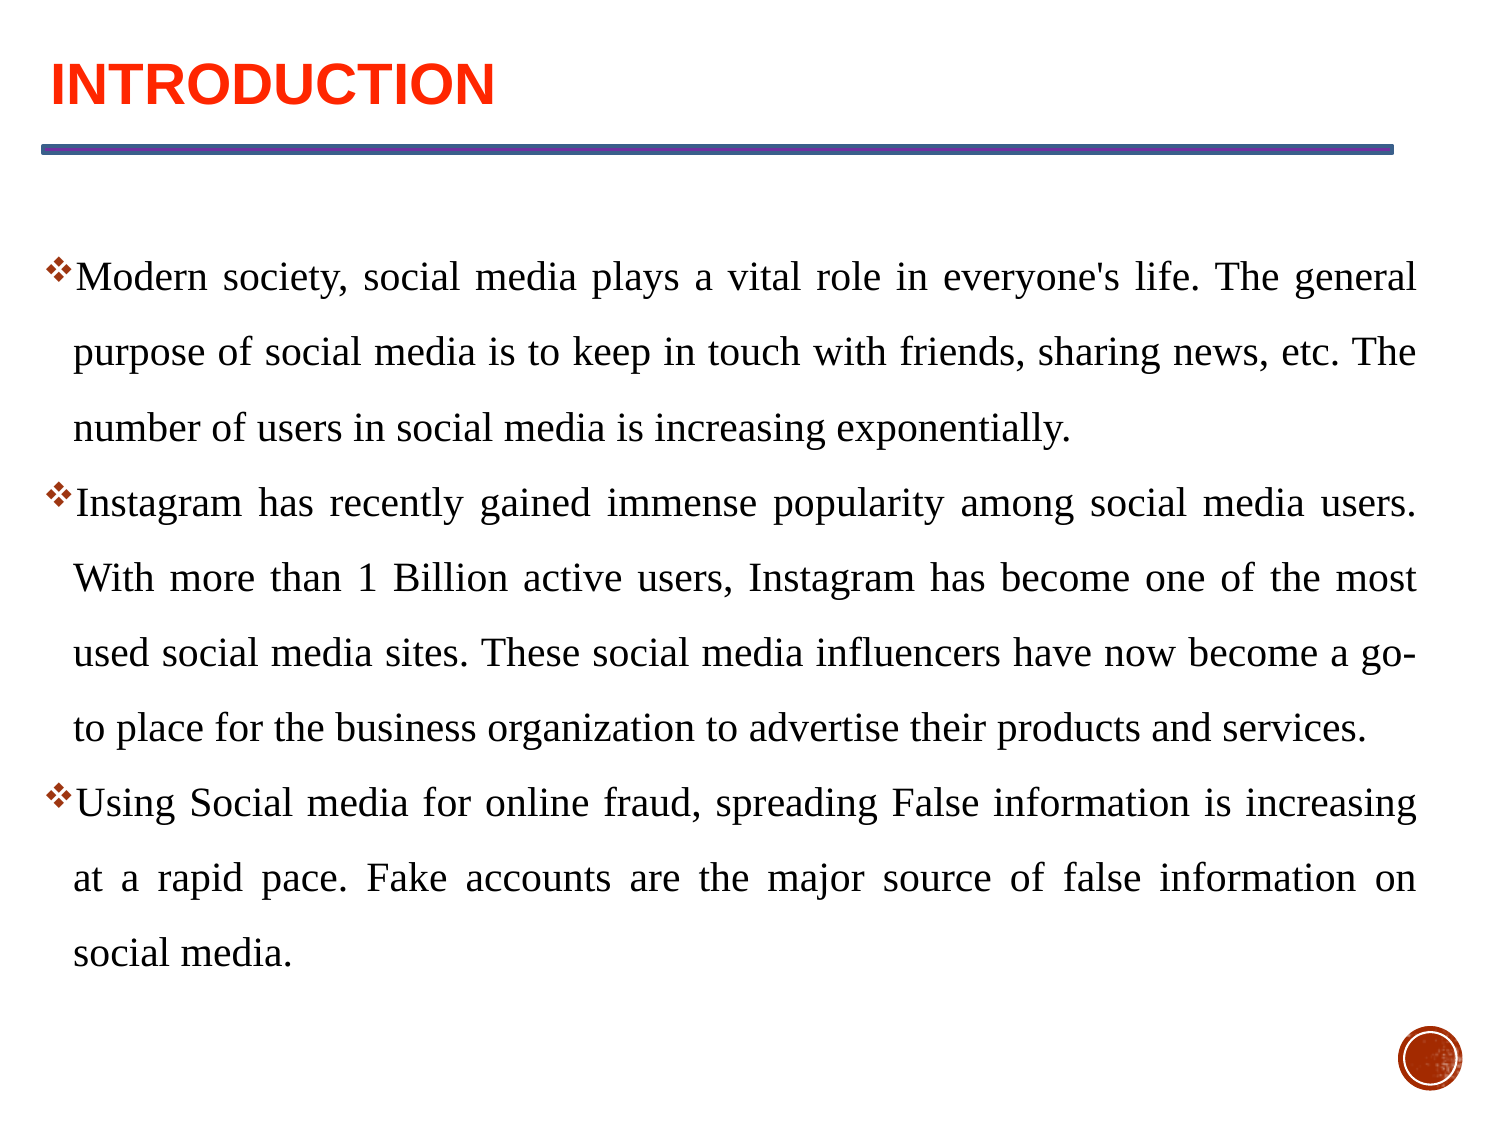

INTRODUCTION

Modern society, social media plays a vital role in everyone's life. The general purpose of social media is to keep in touch with friends, sharing news, etc. The number of users in social media is increasing exponentially.
Instagram has recently gained immense popularity among social media users. With more than 1 Billion active users, Instagram has become one of the most used social media sites. These social media influencers have now become a go-to place for the business organization to advertise their products and services.
Using Social media for online fraud, spreading False information is increasing at a rapid pace. Fake accounts are the major source of false information on social media.